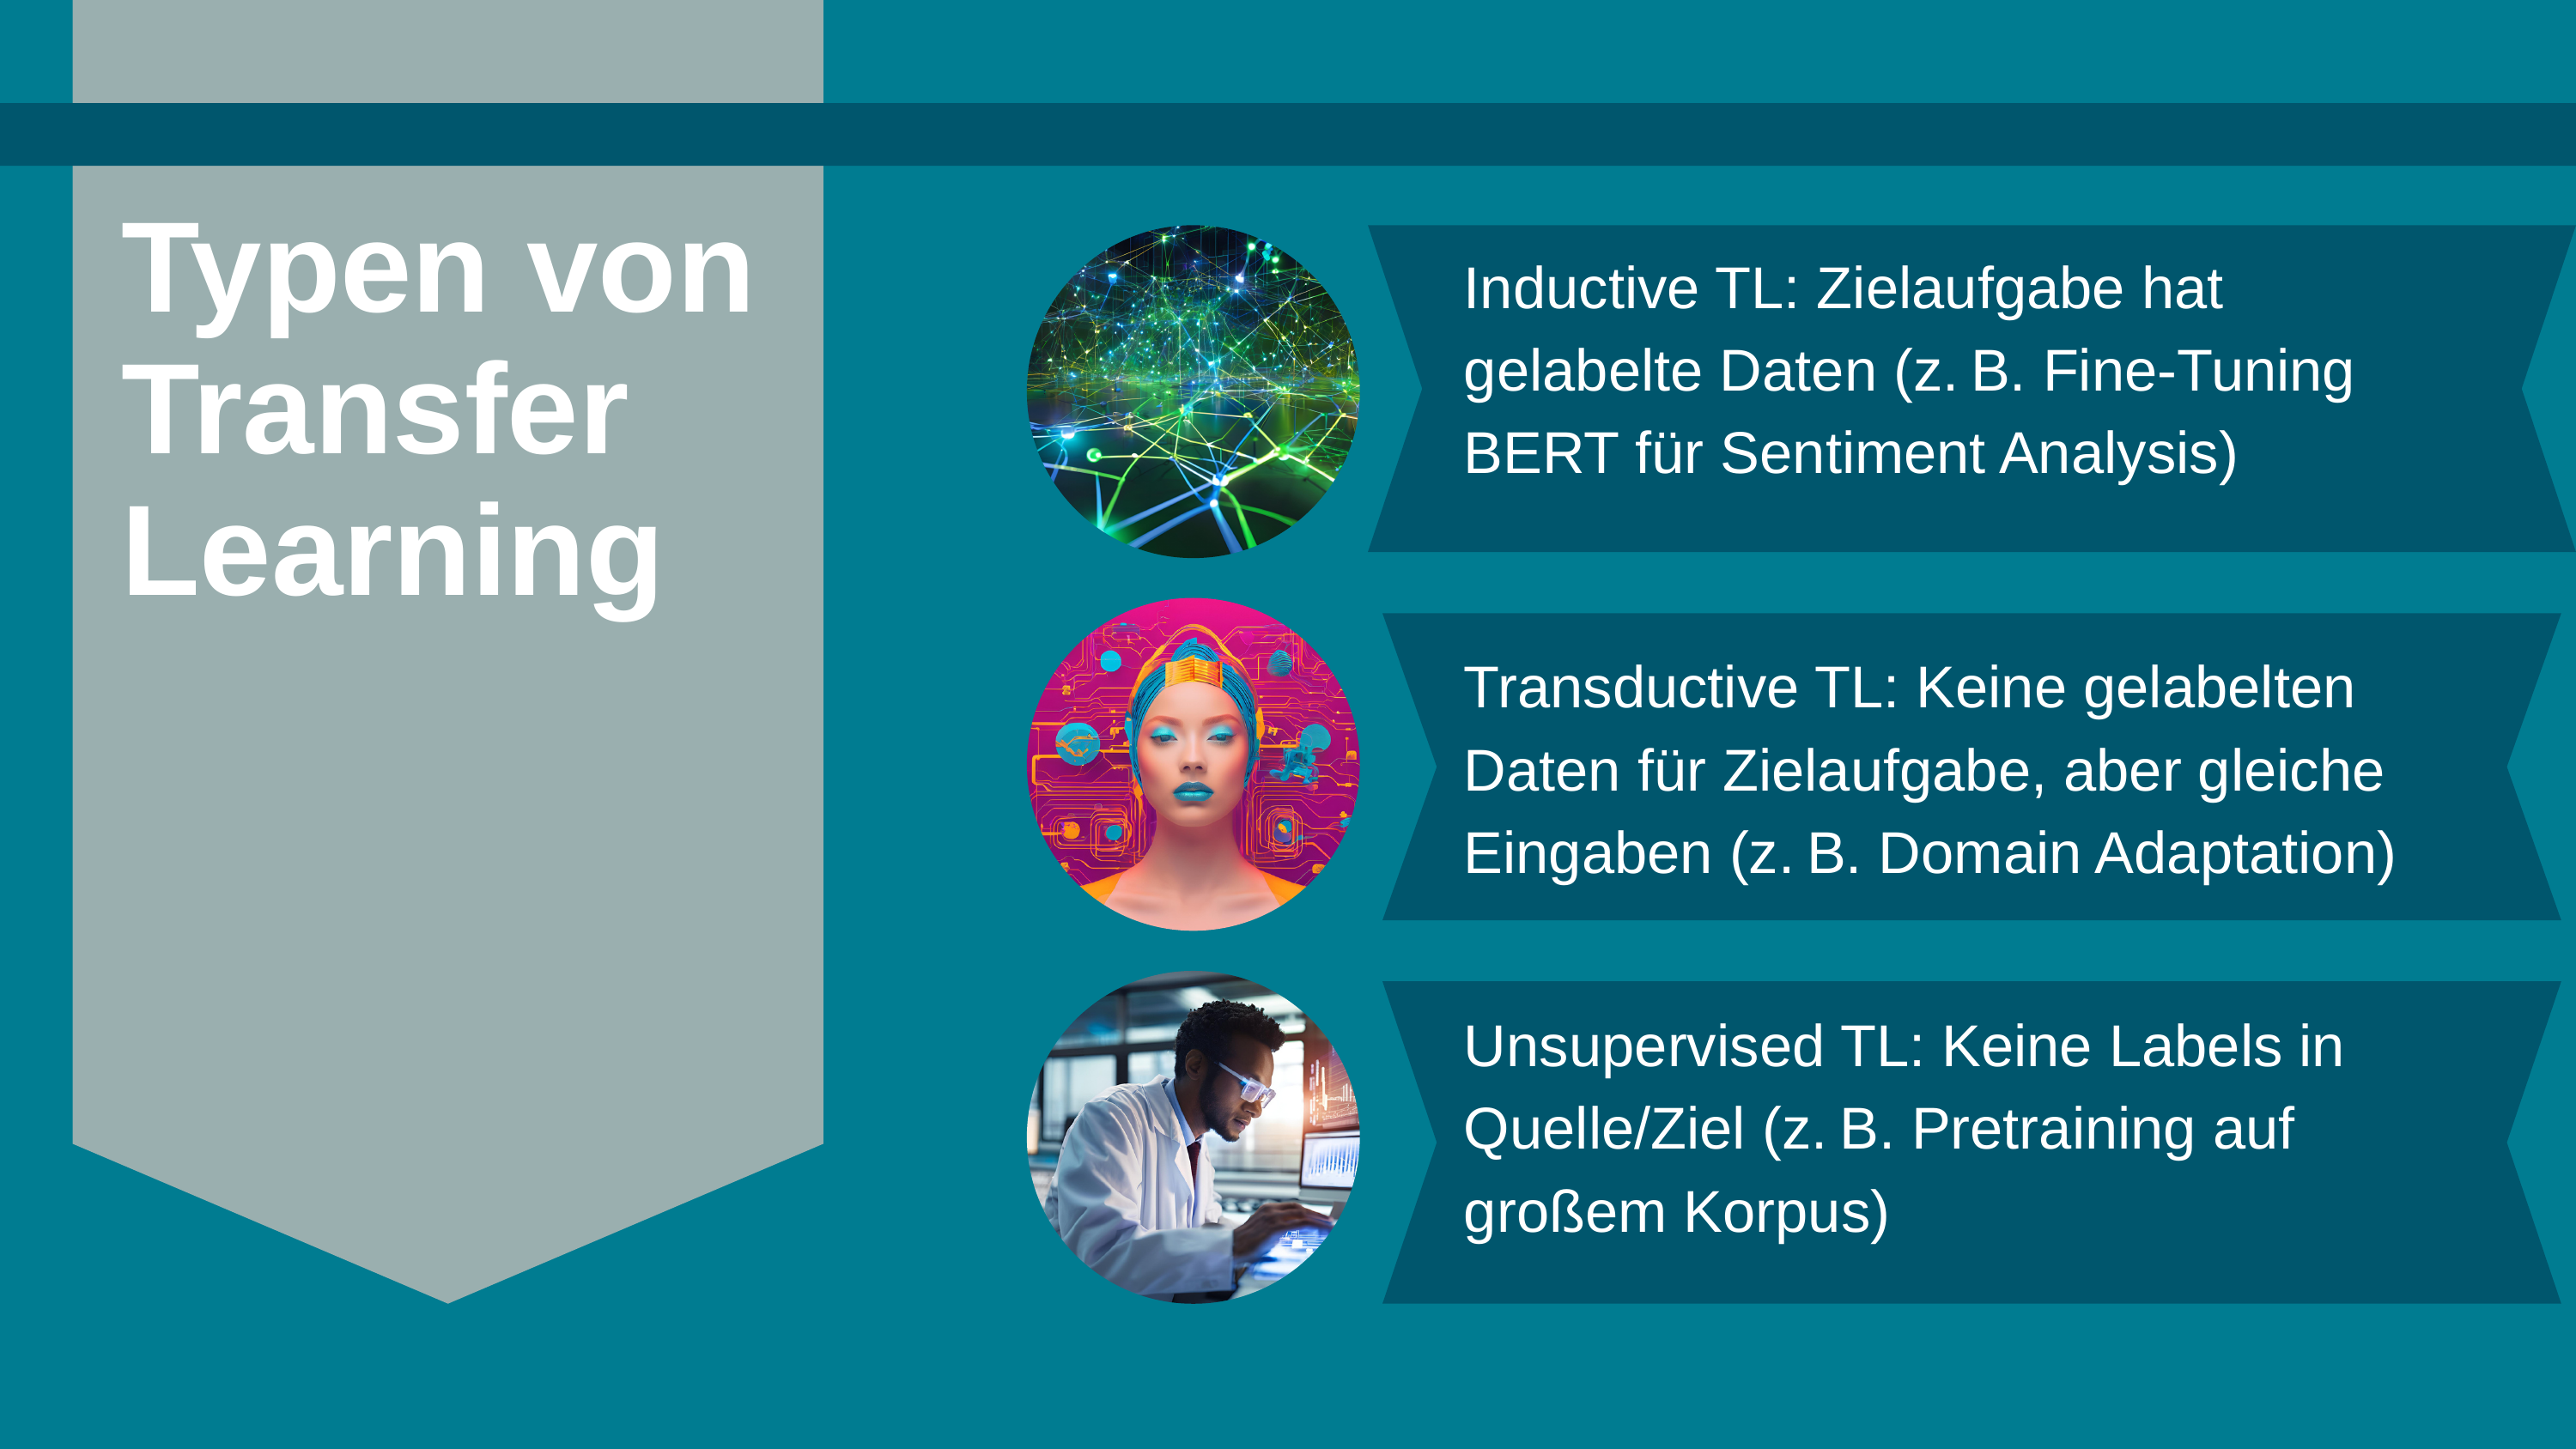

Typen von Transfer Learning

Inductive TL: Zielaufgabe hat gelabelte Daten (z. B. Fine-Tuning BERT für Sentiment Analysis)

Transductive TL: Keine gelabelten Daten für Zielaufgabe, aber gleiche Eingaben (z. B. Domain Adaptation)

Unsupervised TL: Keine Labels in Quelle/Ziel (z. B. Pretraining auf großem Korpus)